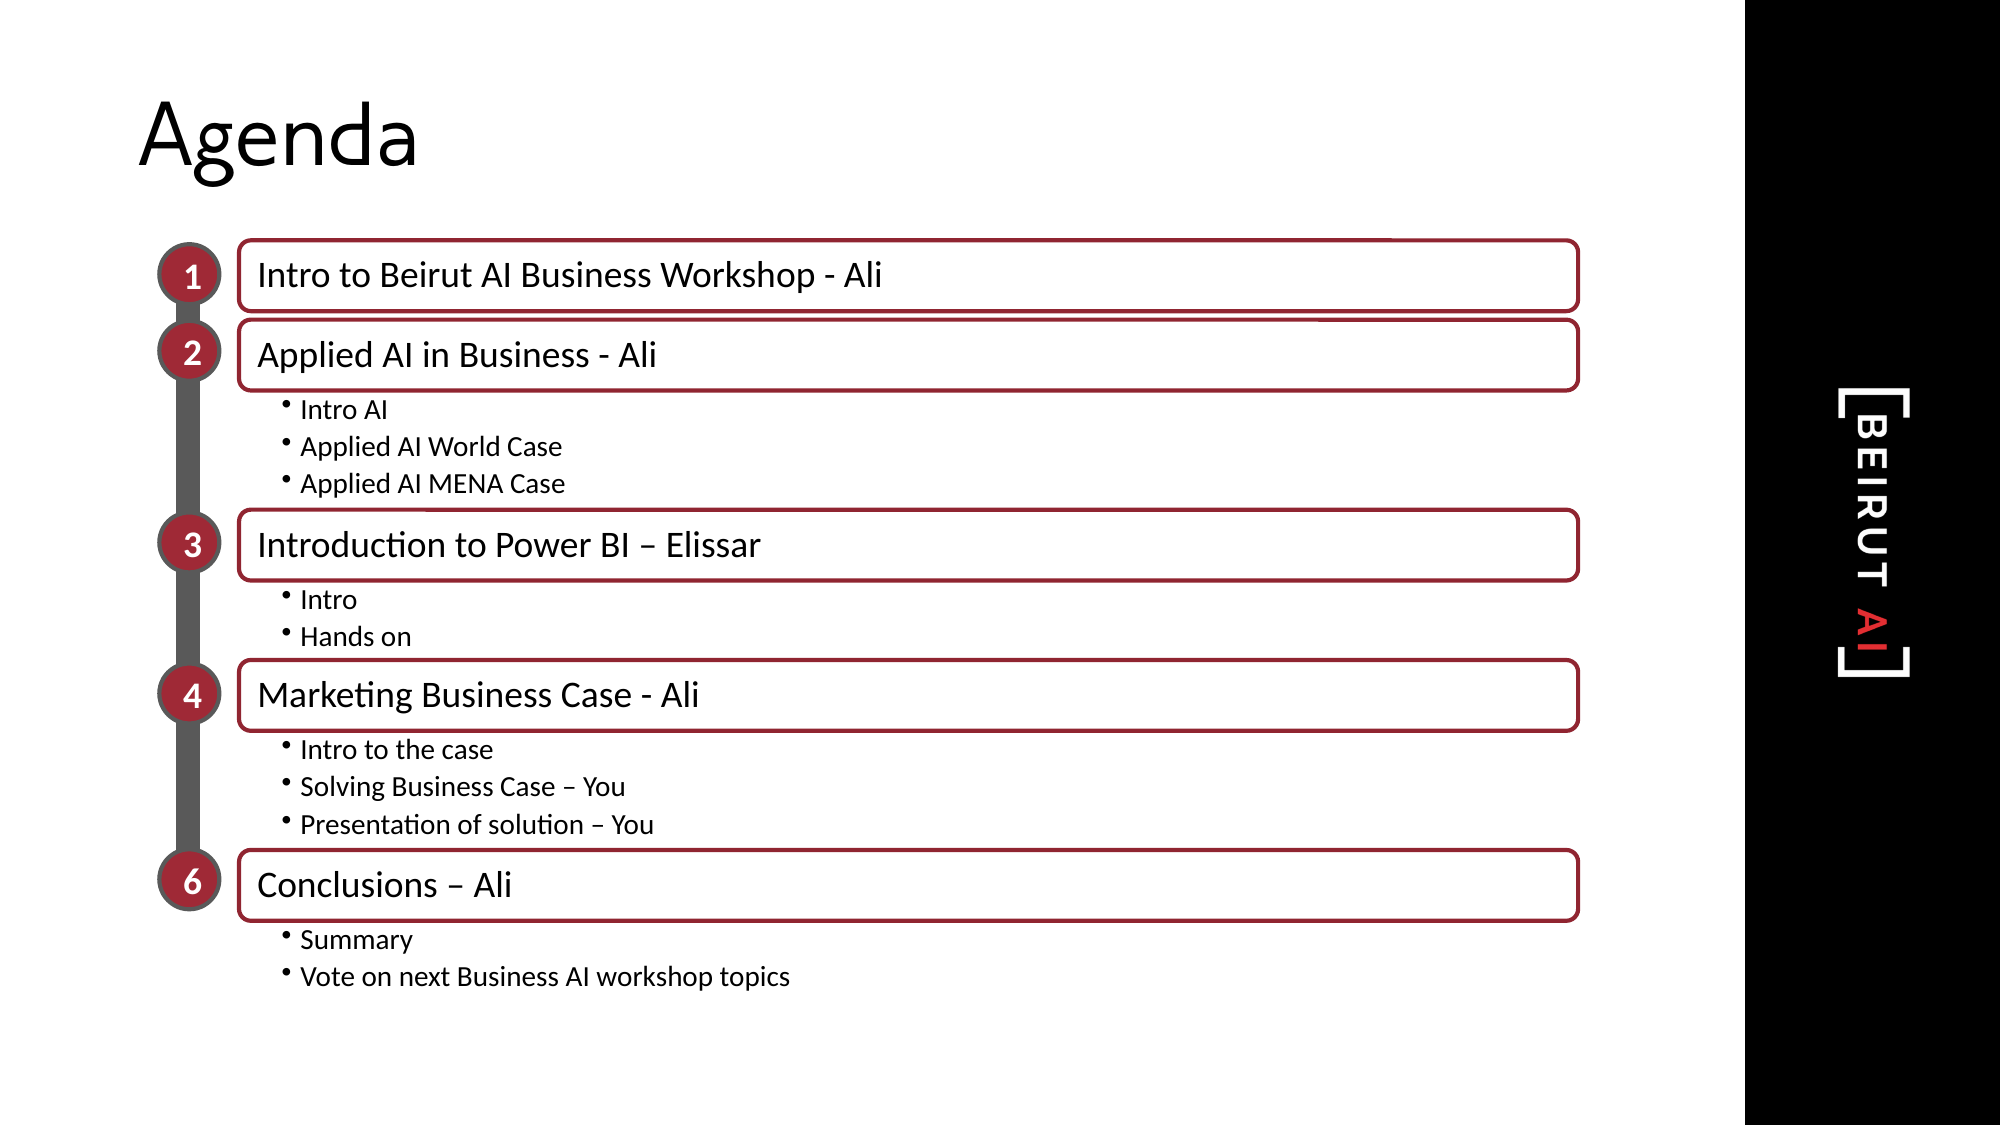

Agenda
Intro to Beirut AI Business Workshop - Ali
Applied AI in Business - Ali
Intro AI
Applied AI World Case
Applied AI MENA Case
Introduction to Power BI – Elissar
Intro
Hands on
Marketing Business Case - Ali
Intro to the case
Solving Business Case – You
Presentation of solution – You
Conclusions – Ali
Summary
Vote on next Business AI workshop topics
1

2
3
4
6